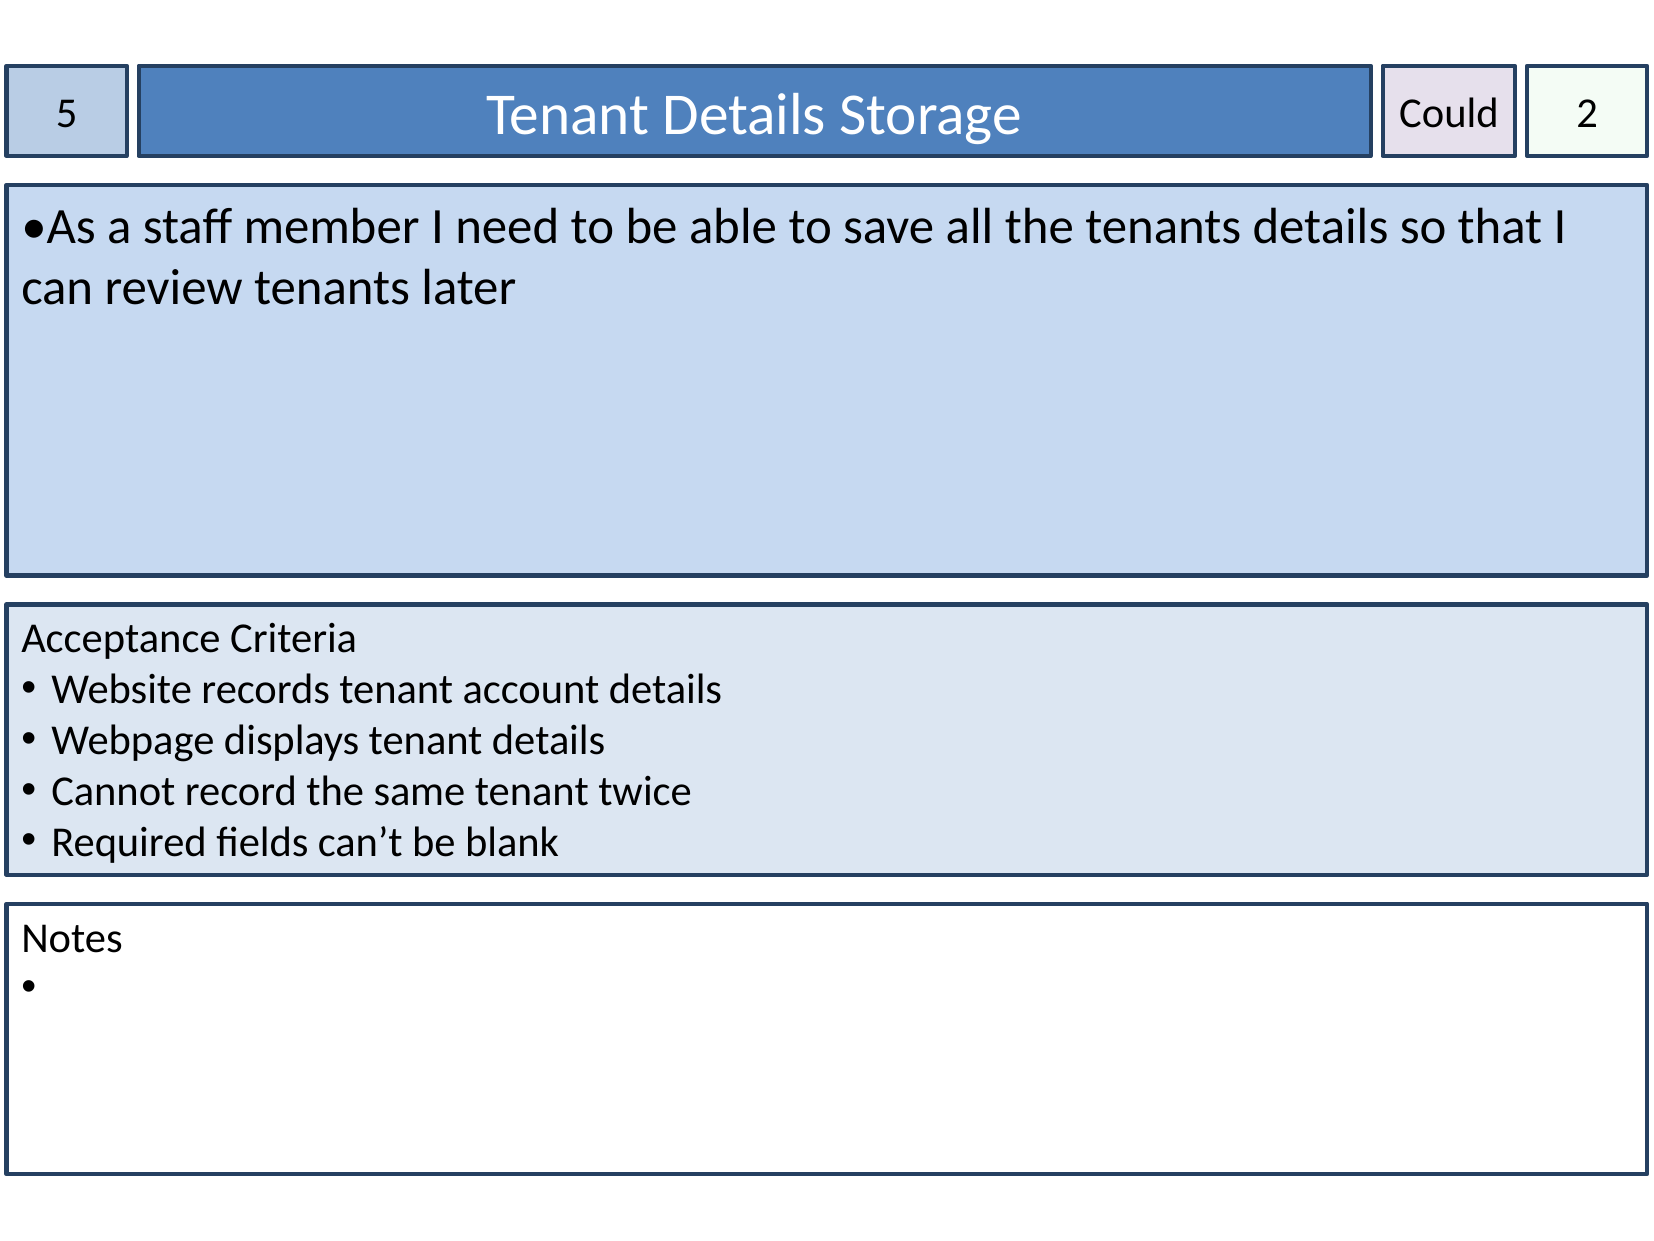

5
Tenant Details Storage
Could
2
•As a staff member I need to be able to save all the tenants details so that I can review tenants later
Acceptance Criteria
Website records tenant account details
Webpage displays tenant details
Cannot record the same tenant twice
Required fields can’t be blank
Notes